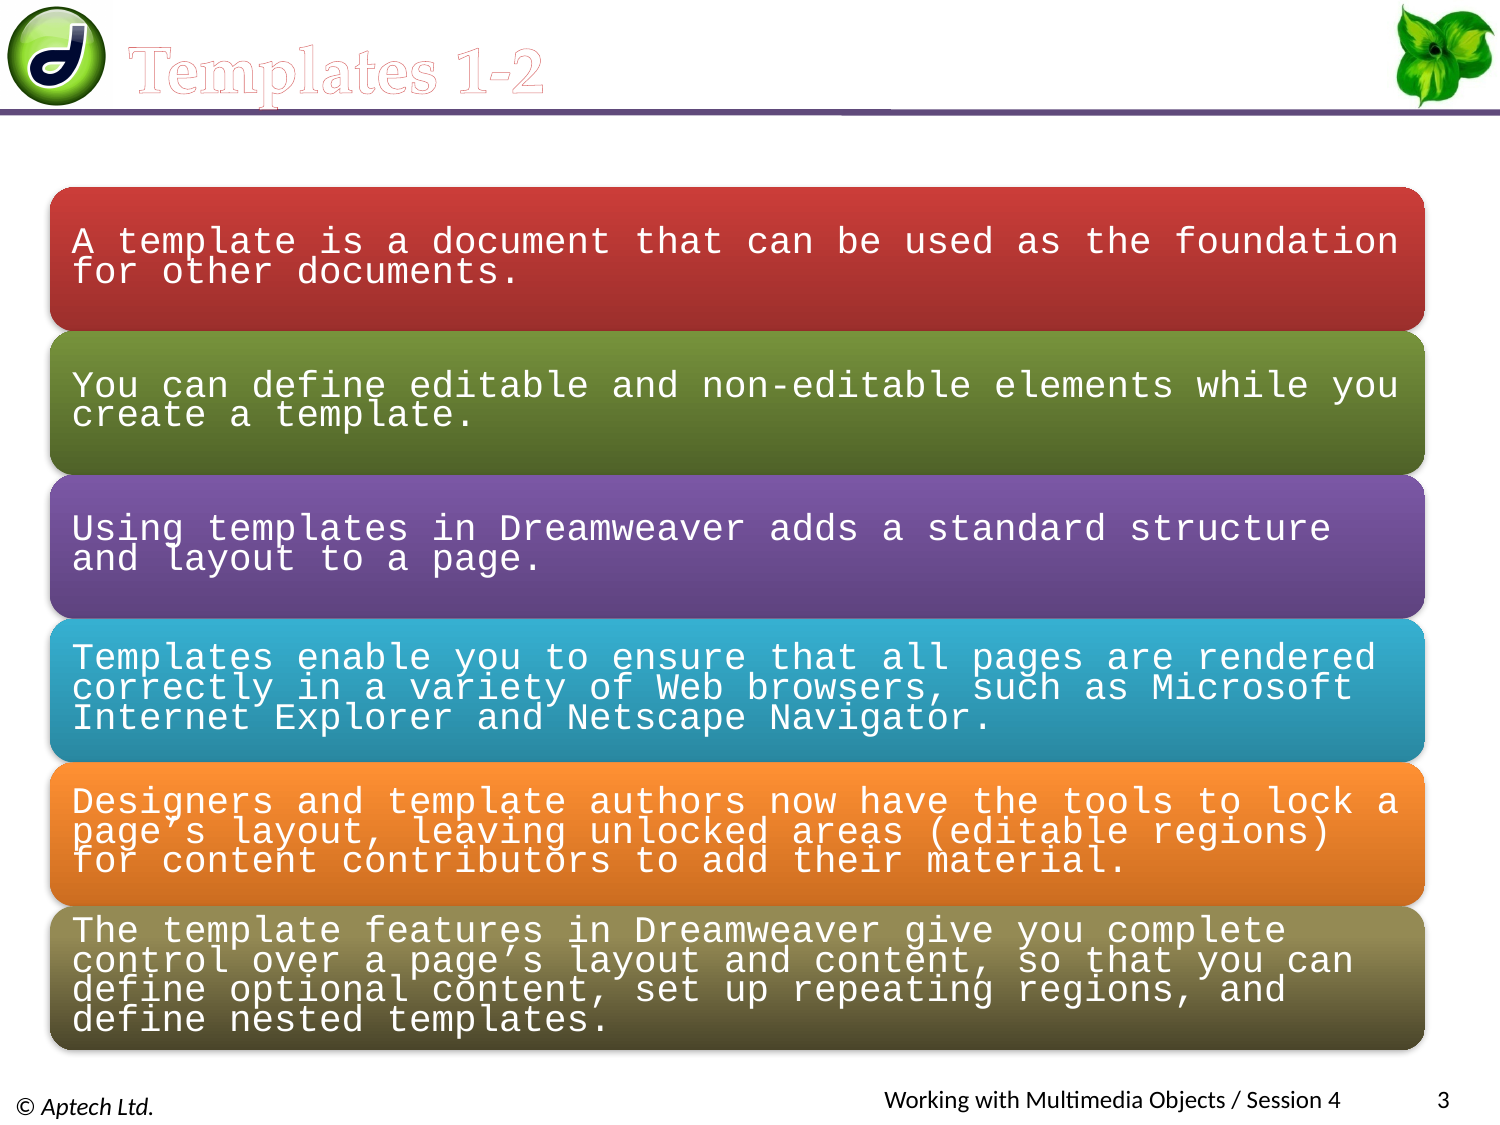

# Templates 1-2
A template is a document that can be used as the foundation for other documents.
You can define editable and non-editable elements while you create a template.
Using templates in Dreamweaver adds a standard structure and layout to a page.
Templates enable you to ensure that all pages are rendered correctly in a variety of Web browsers, such as Microsoft Internet Explorer and Netscape Navigator.
The template features in Dreamweaver give you complete control over a page’s layout and content, so that you can define optional content, set up repeating regions, and define nested templates.
Designers and template authors now have the tools to lock a page’s layout, leaving unlocked areas (editable regions) for content contributors to add their material.
Working with Multimedia Objects / Session 4
3